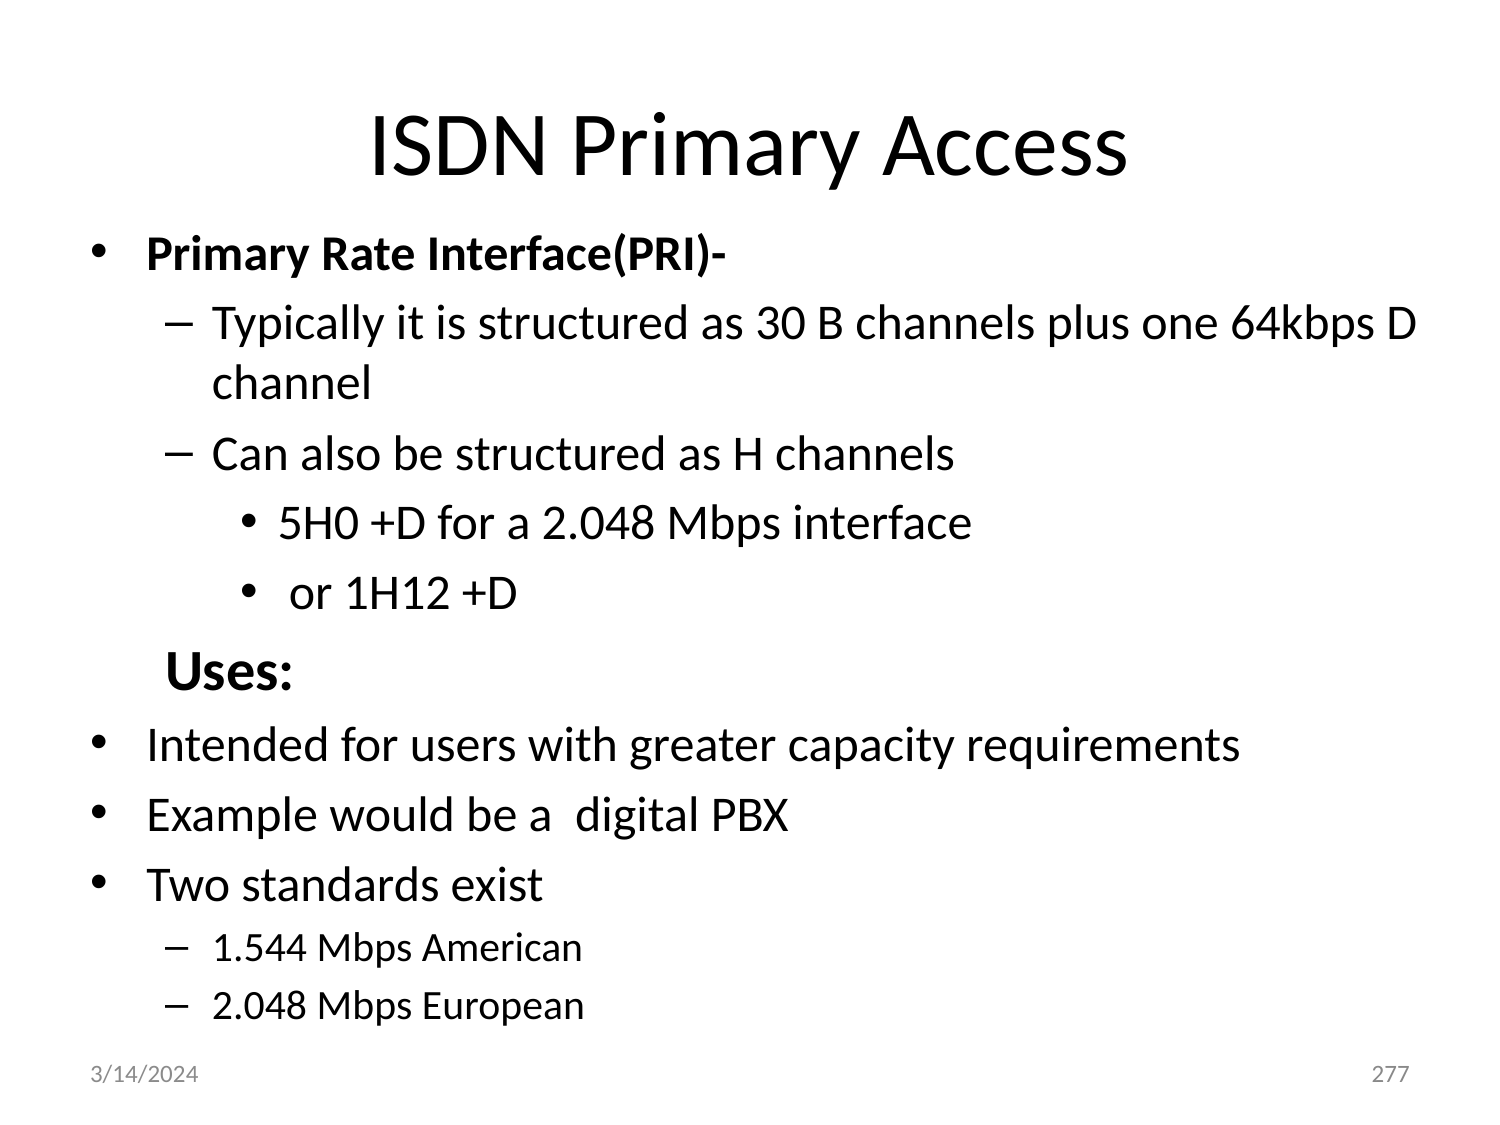

# ISDN Primary Access
Primary Rate Interface(PRI)-
Typically it is structured as 30 B channels plus one 64kbps D channel
Can also be structured as H channels
5H0 +D for a 2.048 Mbps interface
 or 1H12 +D
Uses:
Intended for users with greater capacity requirements
Example would be a  digital PBX
Two standards exist
1.544 Mbps American
2.048 Mbps European

3/14/2024
277